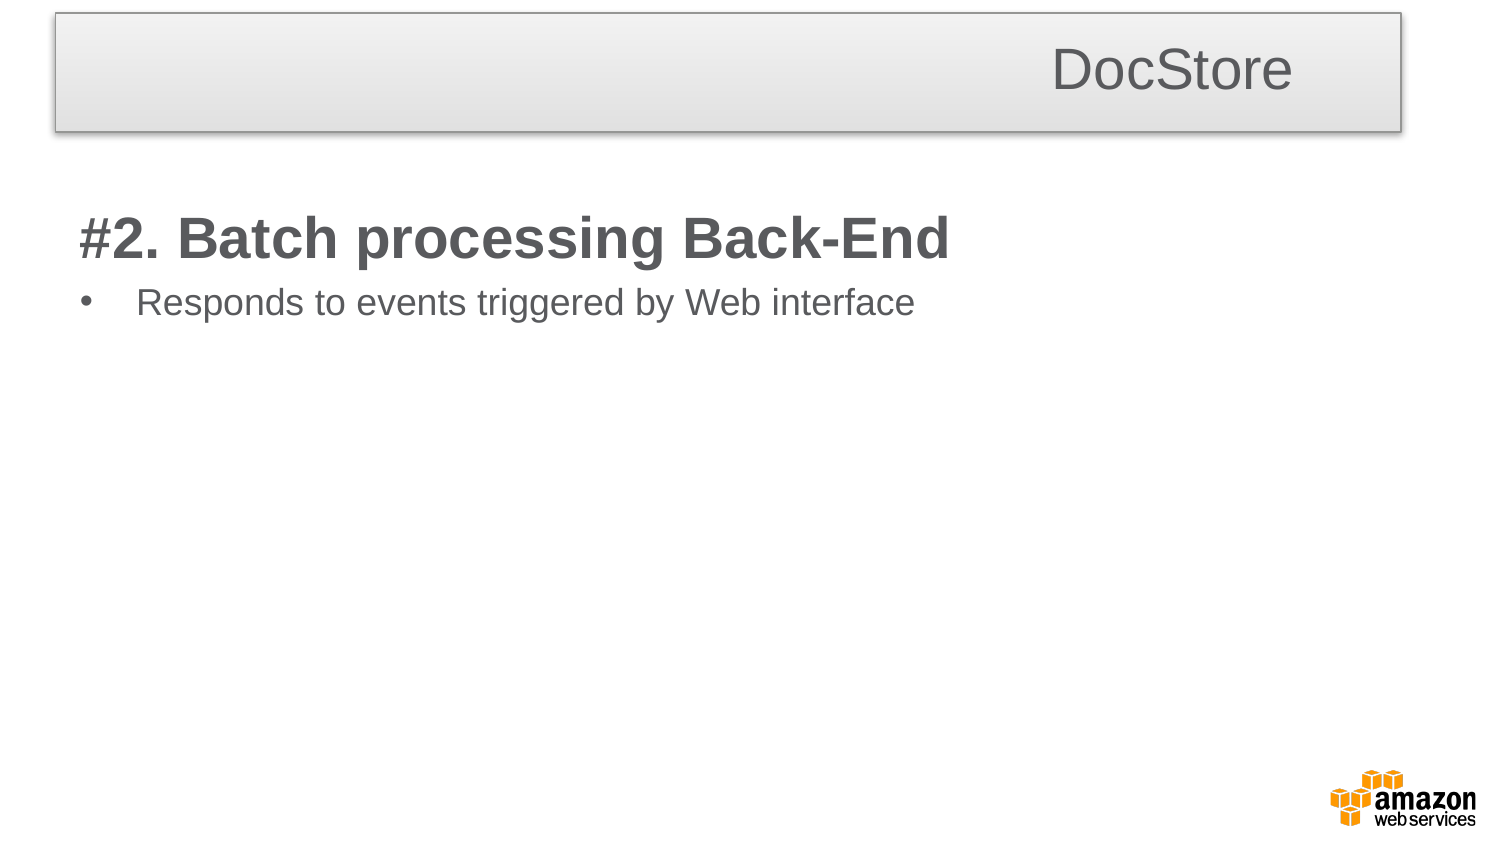

#

DocStore
#2. Batch processing Back-End
Responds to events triggered by Web interface